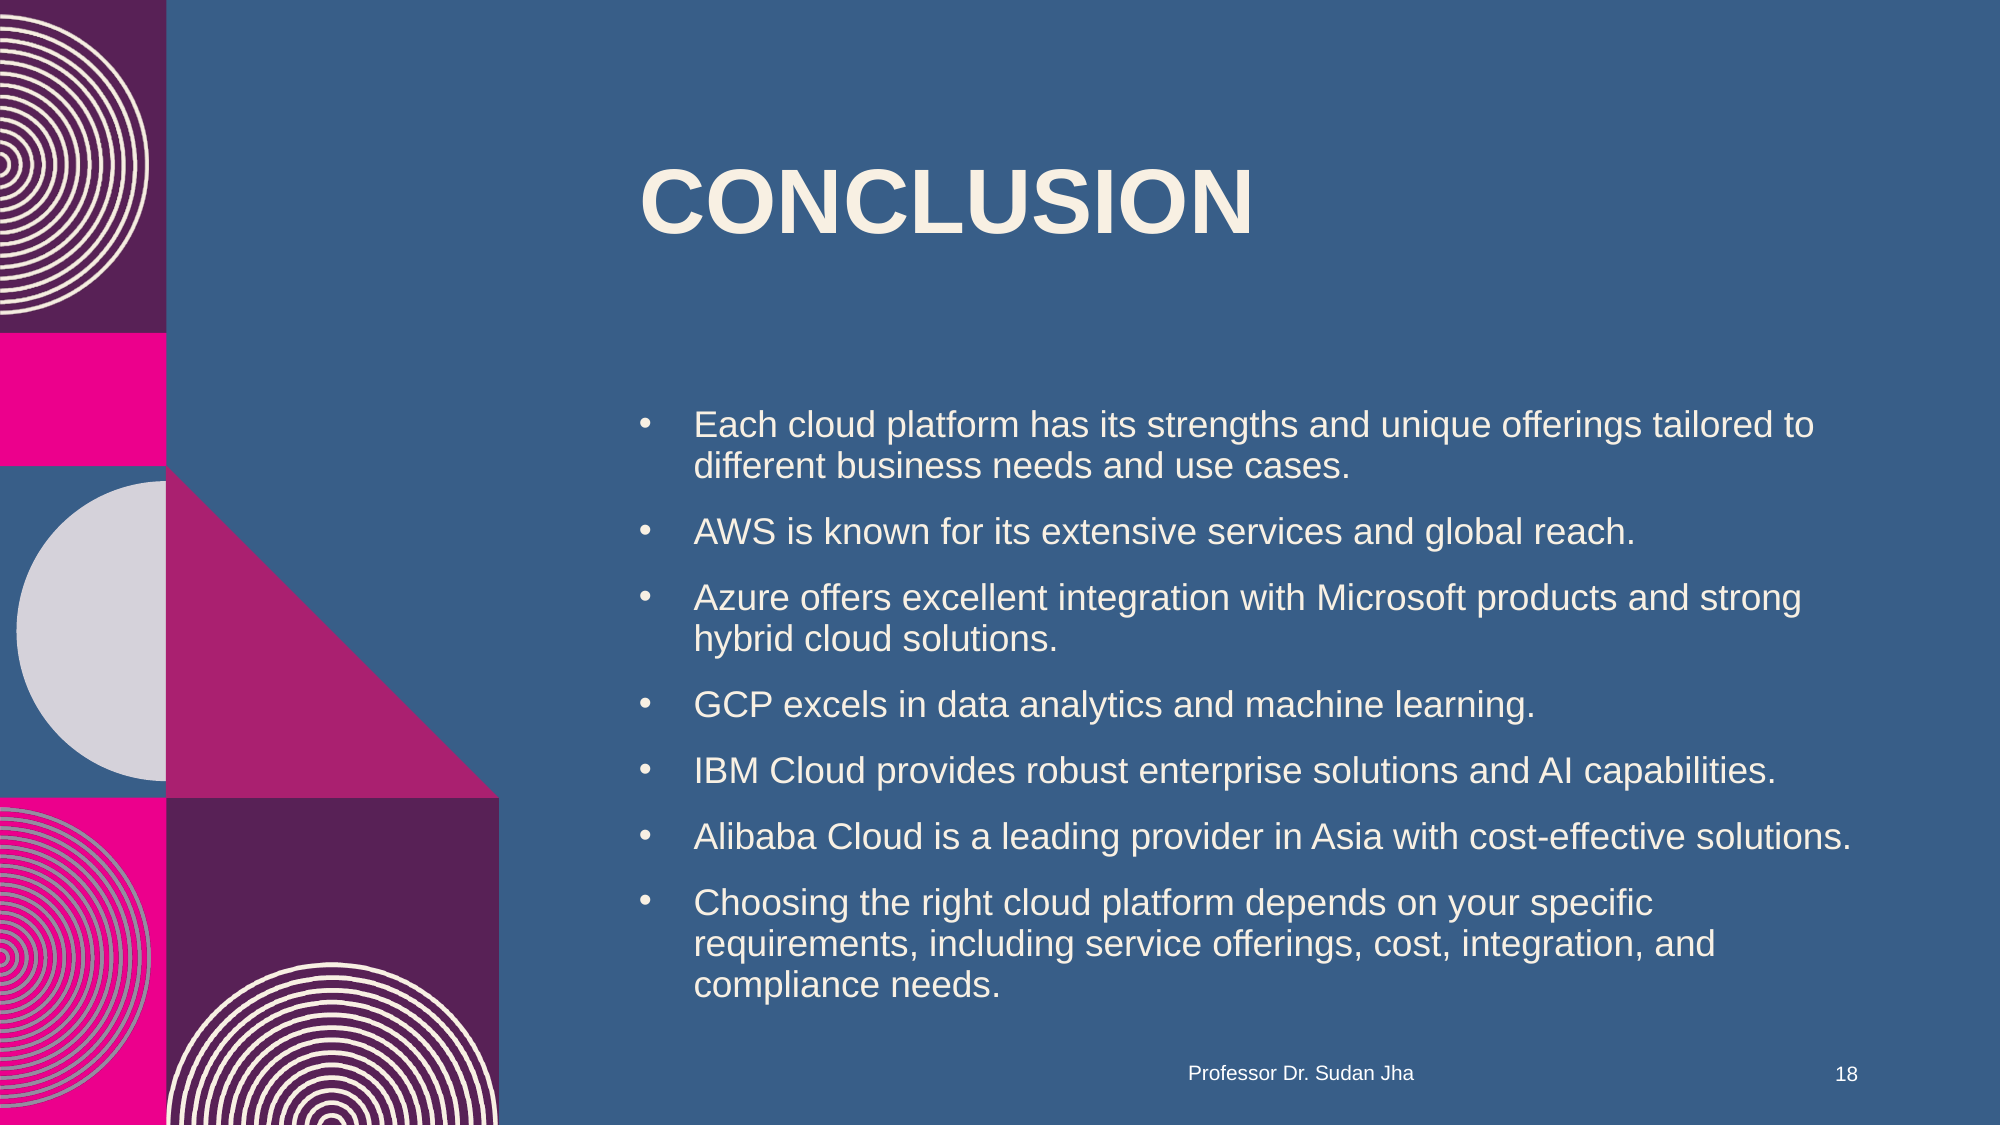

# conclusion
Each cloud platform has its strengths and unique offerings tailored to different business needs and use cases.
AWS is known for its extensive services and global reach.
Azure offers excellent integration with Microsoft products and strong hybrid cloud solutions.
GCP excels in data analytics and machine learning.
IBM Cloud provides robust enterprise solutions and AI capabilities.
Alibaba Cloud is a leading provider in Asia with cost-effective solutions.
Choosing the right cloud platform depends on your specific requirements, including service offerings, cost, integration, and compliance needs.

Professor Dr. Sudan Jha
18